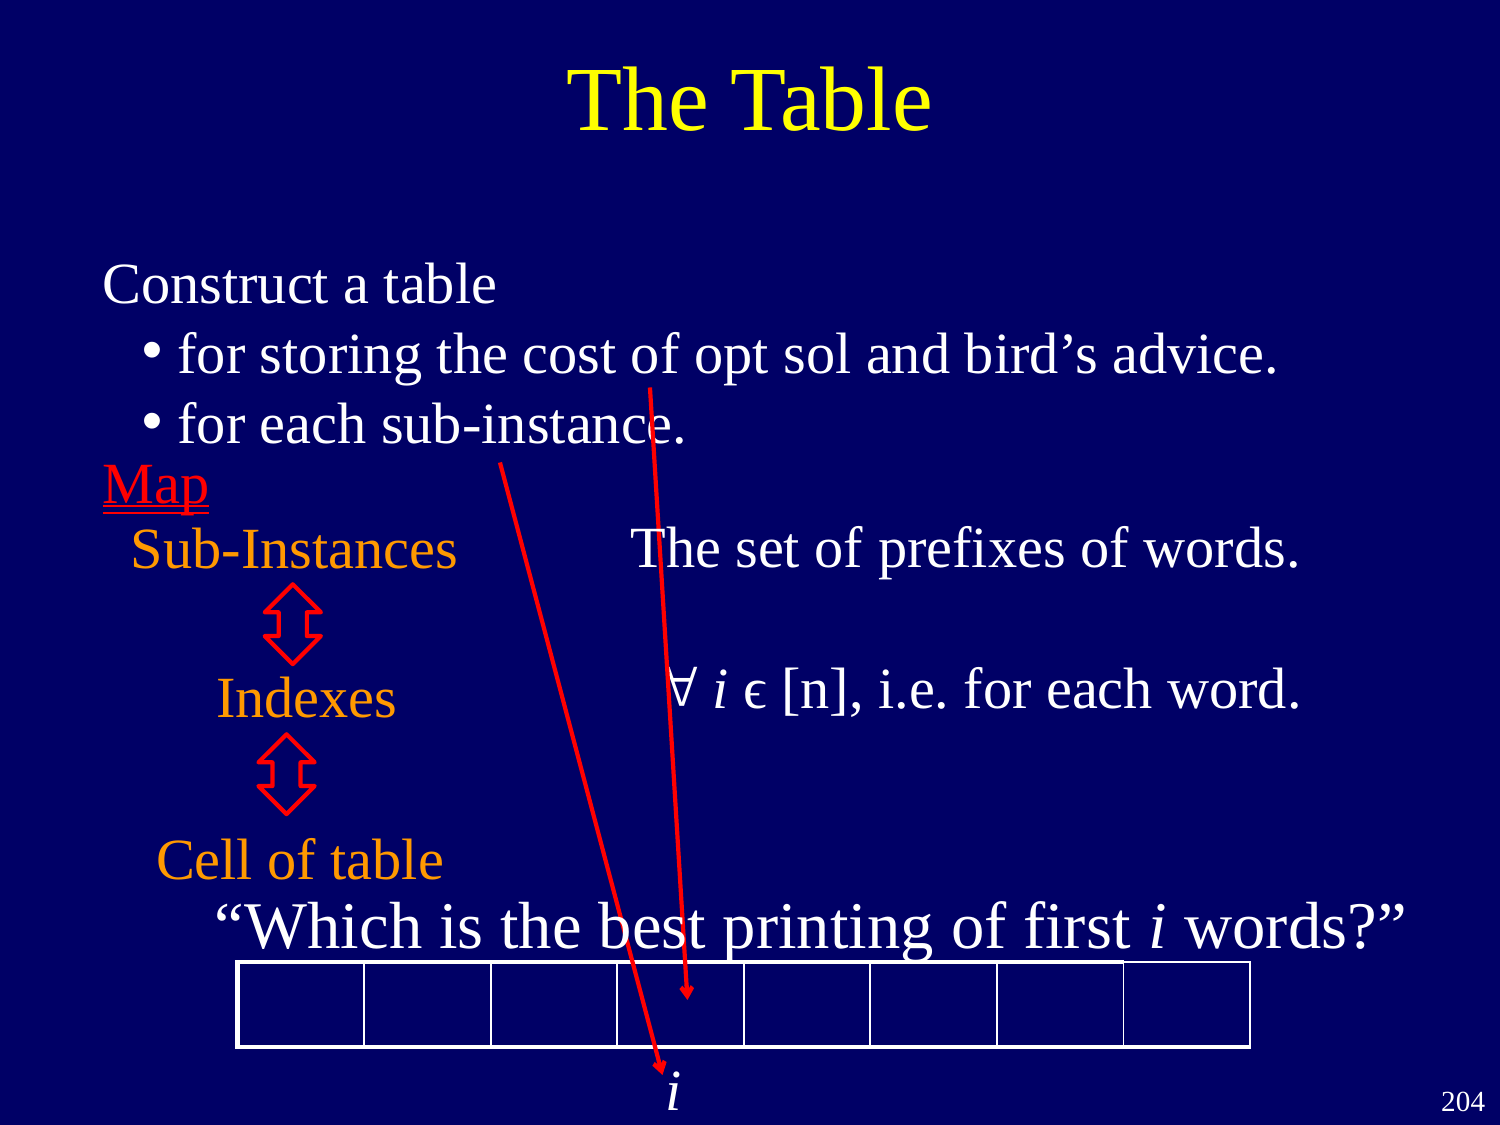

The Table
Construct a table
for storing the cost of opt sol and bird’s advice.
for each sub-instance.
Map
Sub-Instances

Indexes

Cell of table
The set of prefixes of words.
∀ i ϵ [n], i.e. for each word.
“Which is the best printing of first i words?”
|  |  |  |  |  |  |  |  |
| --- | --- | --- | --- | --- | --- | --- | --- |
i